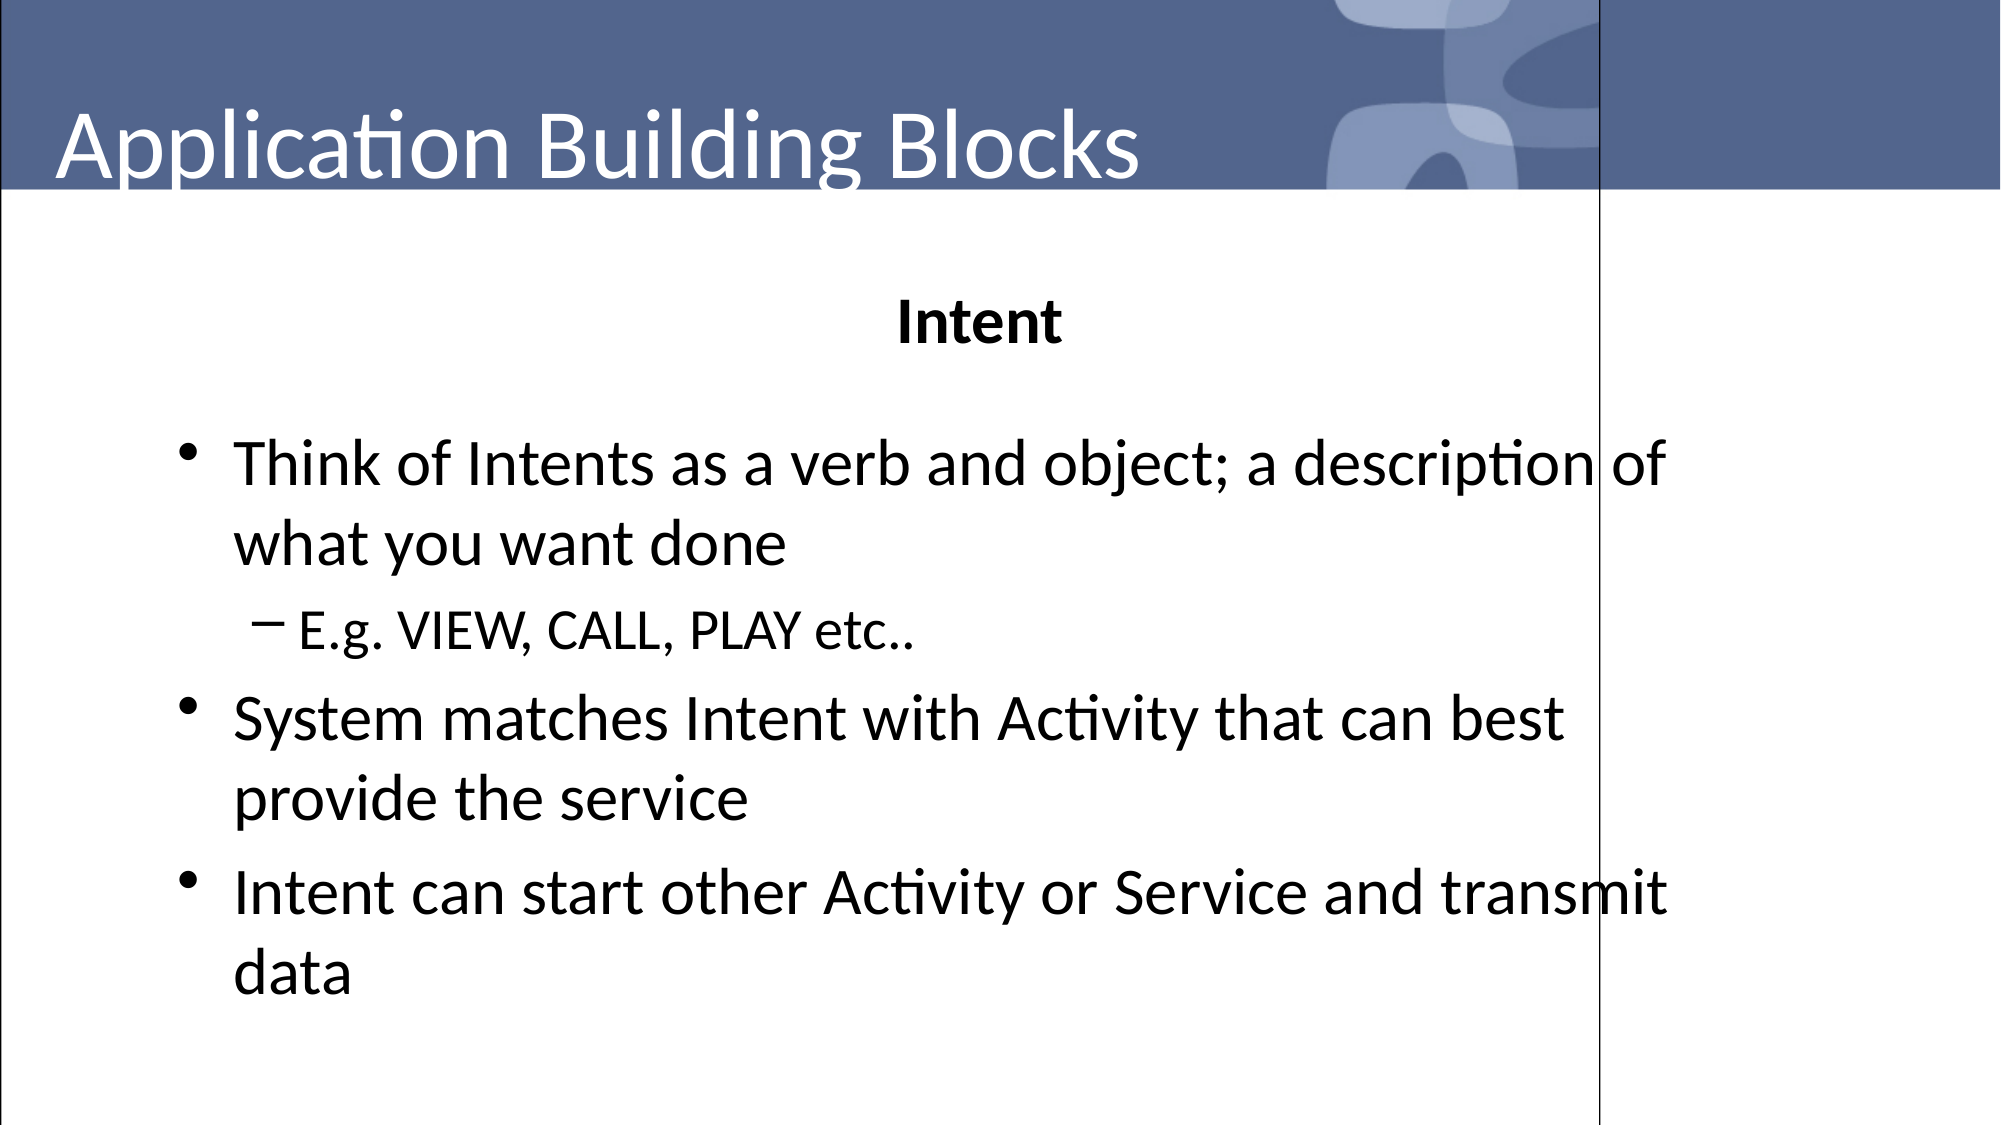

# Application Building Blocks
Intent
Think of Intents as a verb and object; a description of what you want done
E.g. VIEW, CALL, PLAY etc..
System matches Intent with Activity that can best provide the service
Intent can start other Activity or Service and transmit data